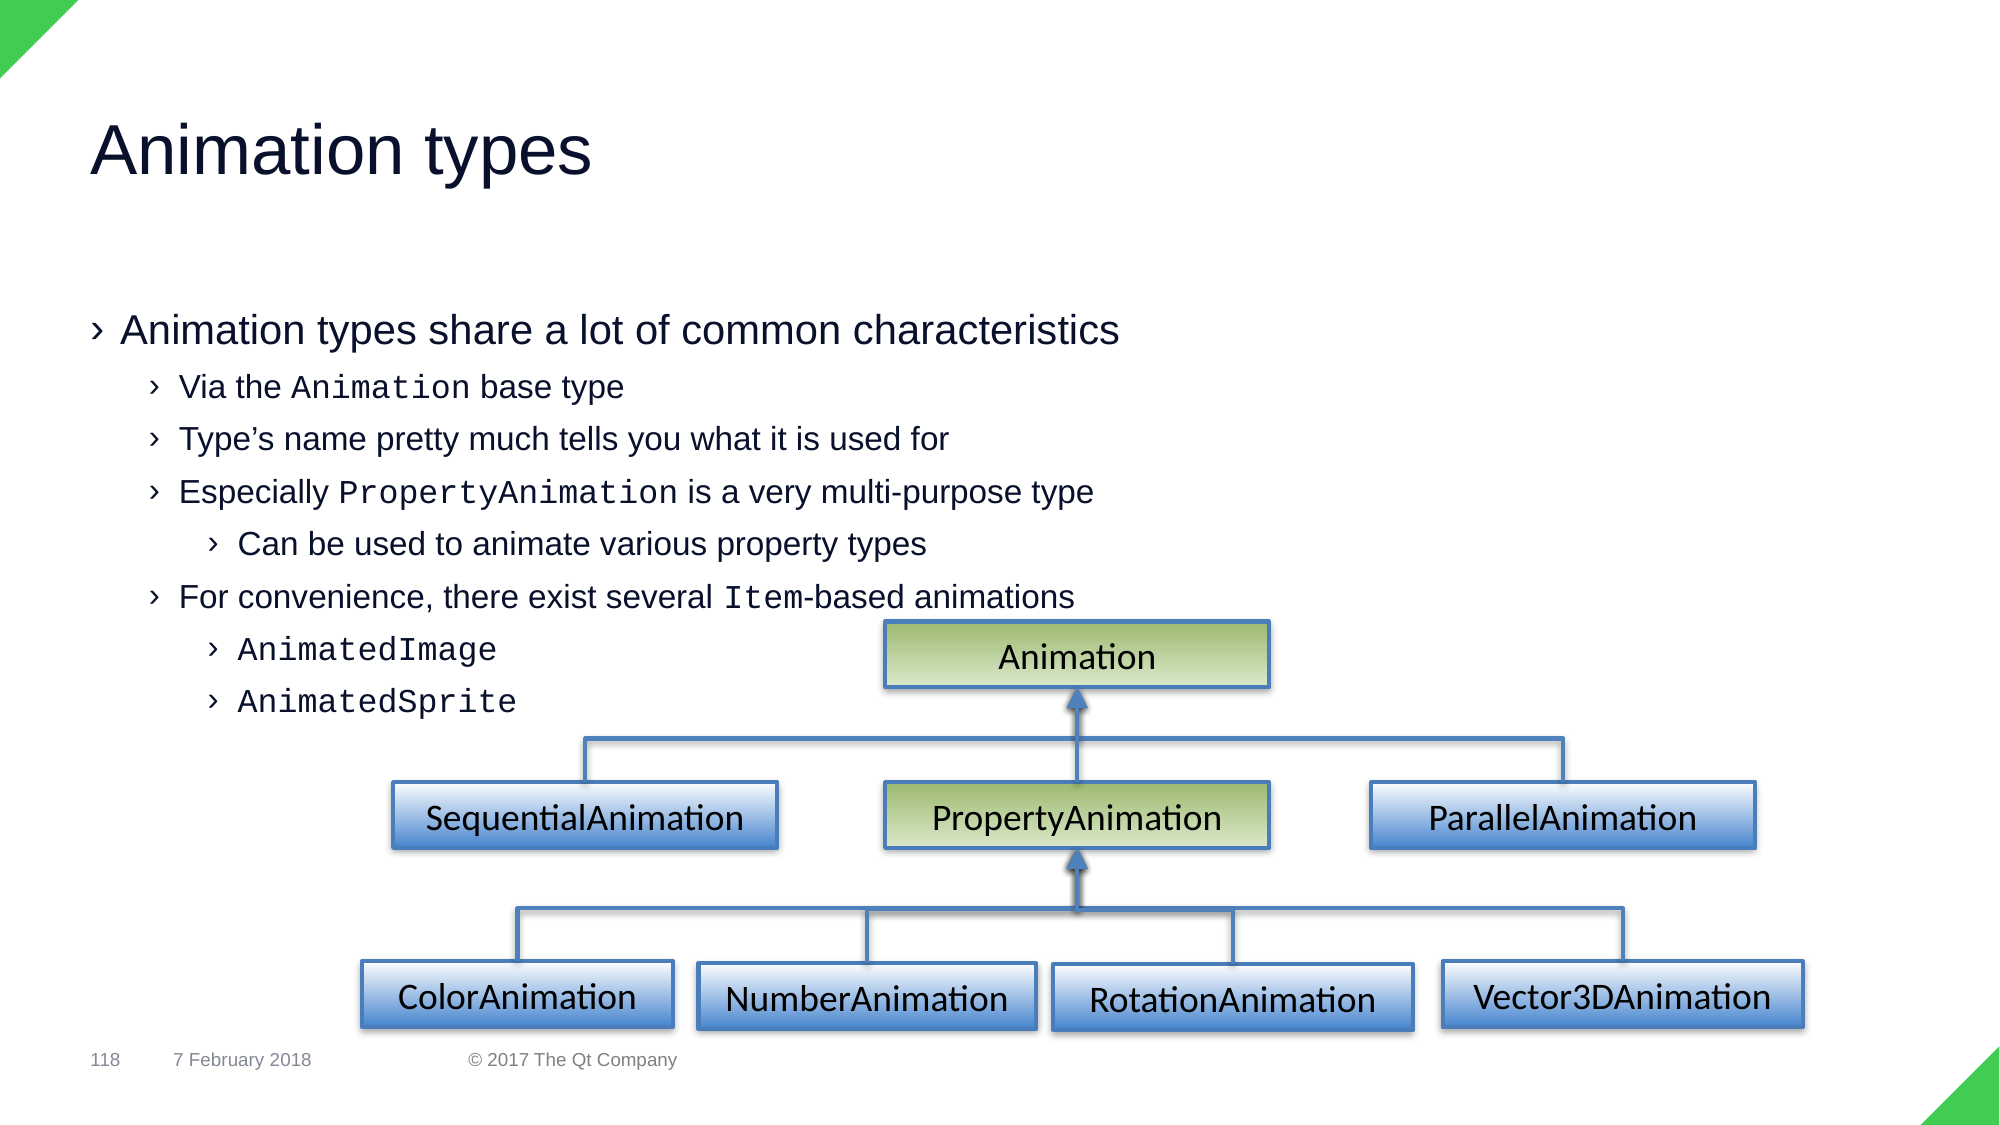

# Animation types
Animation types share a lot of common characteristics
Via the Animation base type
Type’s name pretty much tells you what it is used for
Especially PropertyAnimation is a very multi-purpose type
Can be used to animate various property types
For convenience, there exist several Item-based animations
AnimatedImage
AnimatedSprite

Animation
SequentialAnimation
PropertyAnimation
ParallelAnimation
ColorAnimation
Vector3DAnimation
NumberAnimation
RotationAnimation
7 February 2018
118
© 2017 The Qt Company